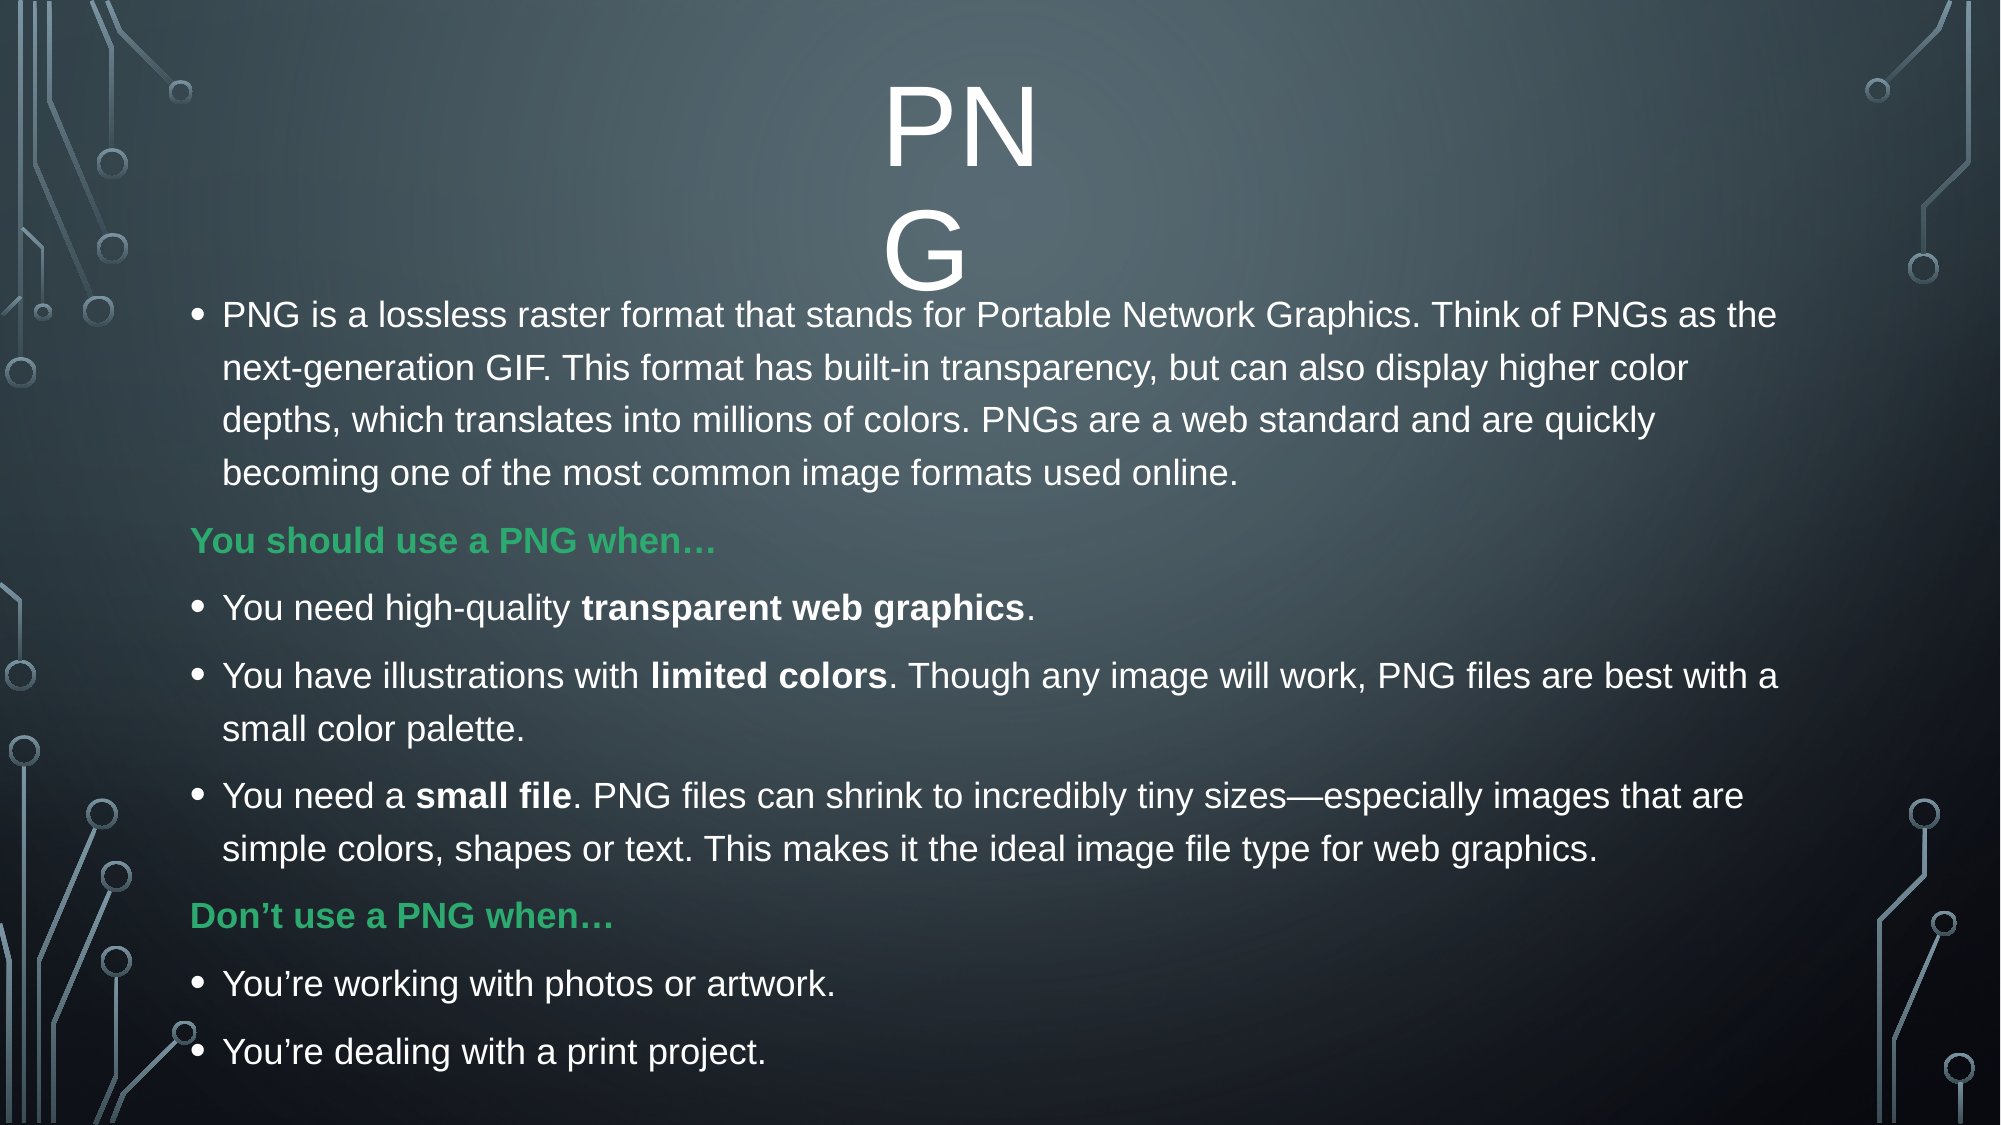

# PNG
PNG is a lossless raster format that stands for Portable Network Graphics. Think of PNGs as the next-generation GIF. This format has built-in transparency, but can also display higher color depths, which translates into millions of colors. PNGs are a web standard and are quickly becoming one of the most common image formats used online.
You should use a PNG when…
You need high-quality transparent web graphics.
You have illustrations with limited colors. Though any image will work, PNG files are best with a small color palette.
You need a small file. PNG files can shrink to incredibly tiny sizes—especially images that are simple colors, shapes or text. This makes it the ideal image file type for web graphics.
Don’t use a PNG when…
You’re working with photos or artwork.
You’re dealing with a print project.